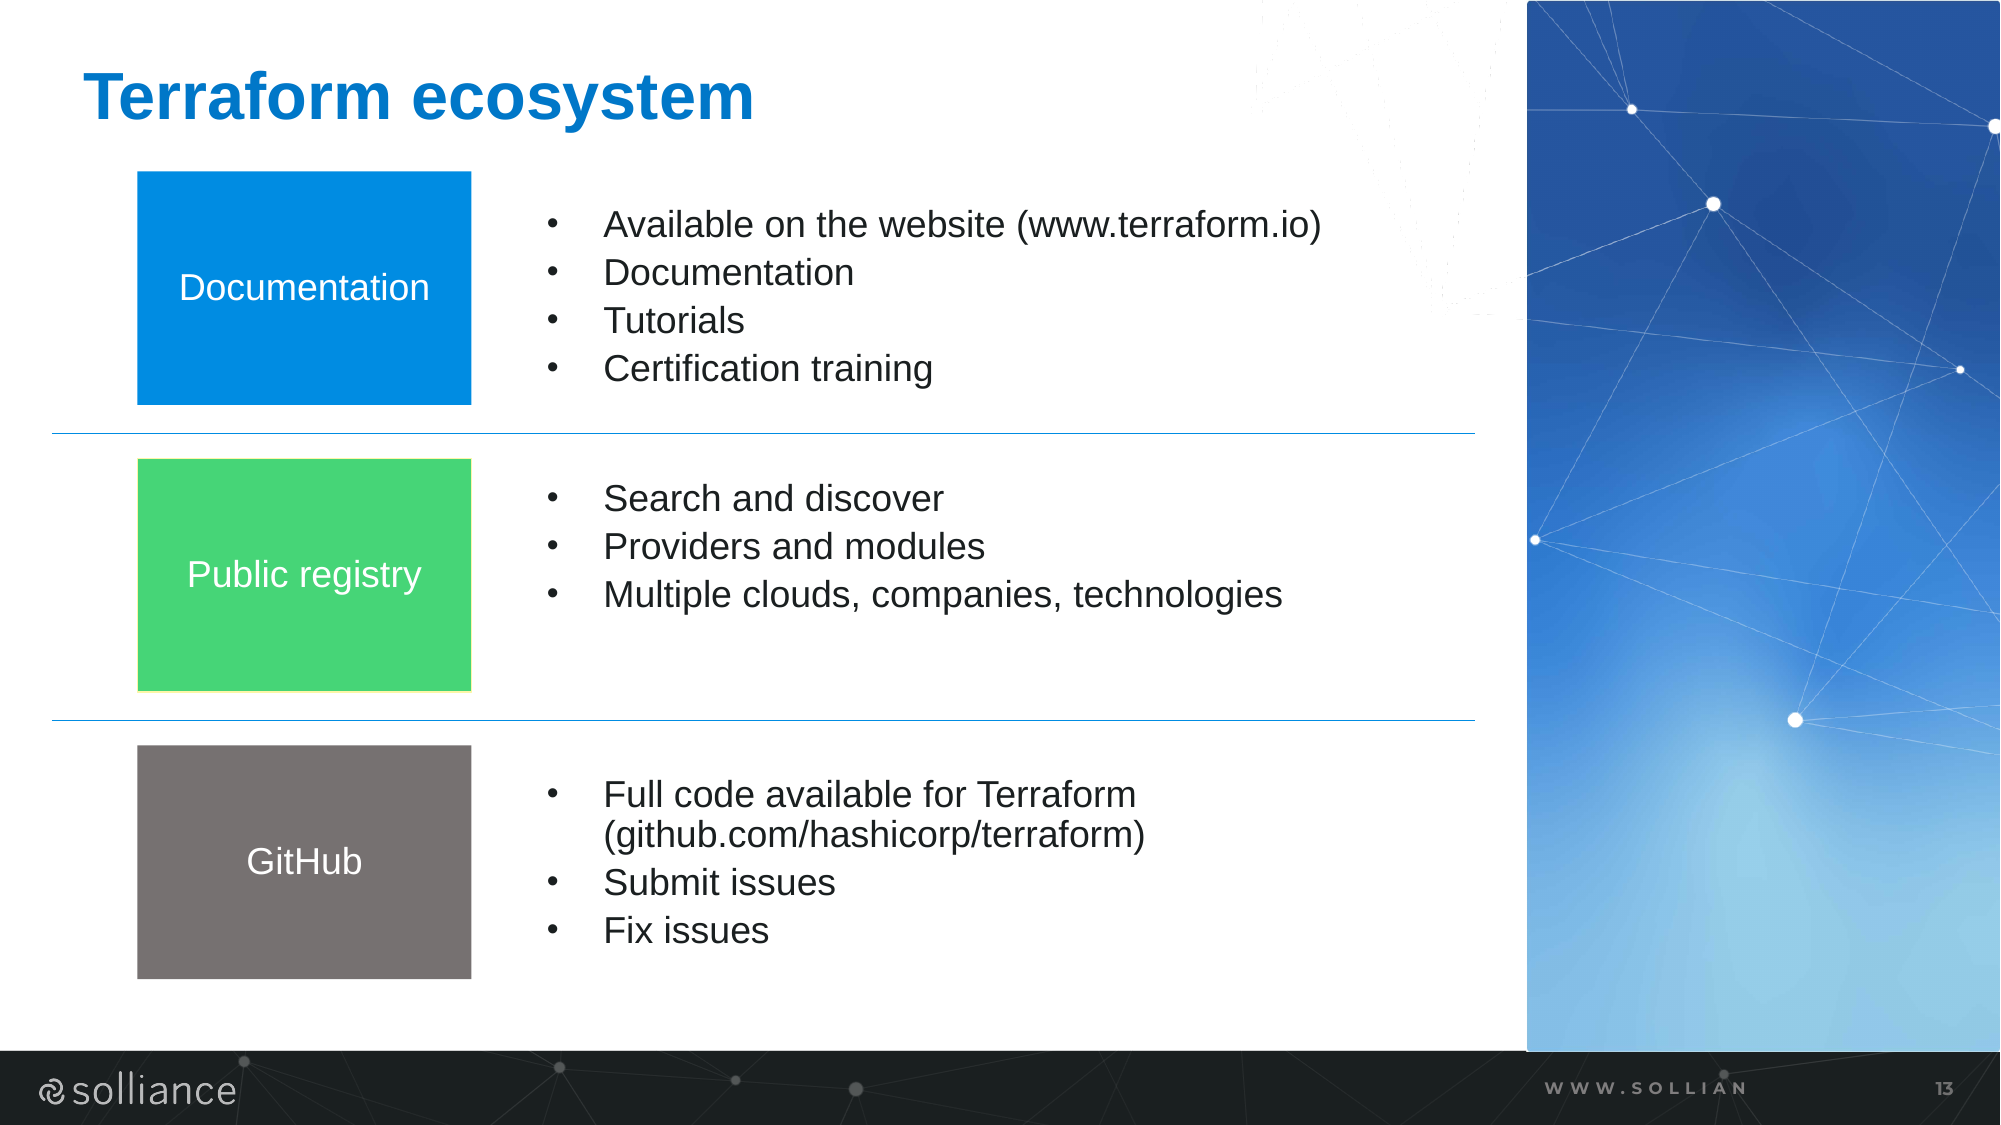

# Terraform ecosystem
Documentation
Available on the website (www.terraform.io)
Documentation
Tutorials
Certification training
Public registry
Search and discover
Providers and modules
Multiple clouds, companies, technologies

Full code available for Terraform (github.com/hashicorp/terraform)
Submit issues
Fix issues

GitHub
WWW.SOLLIANCE.NET
13